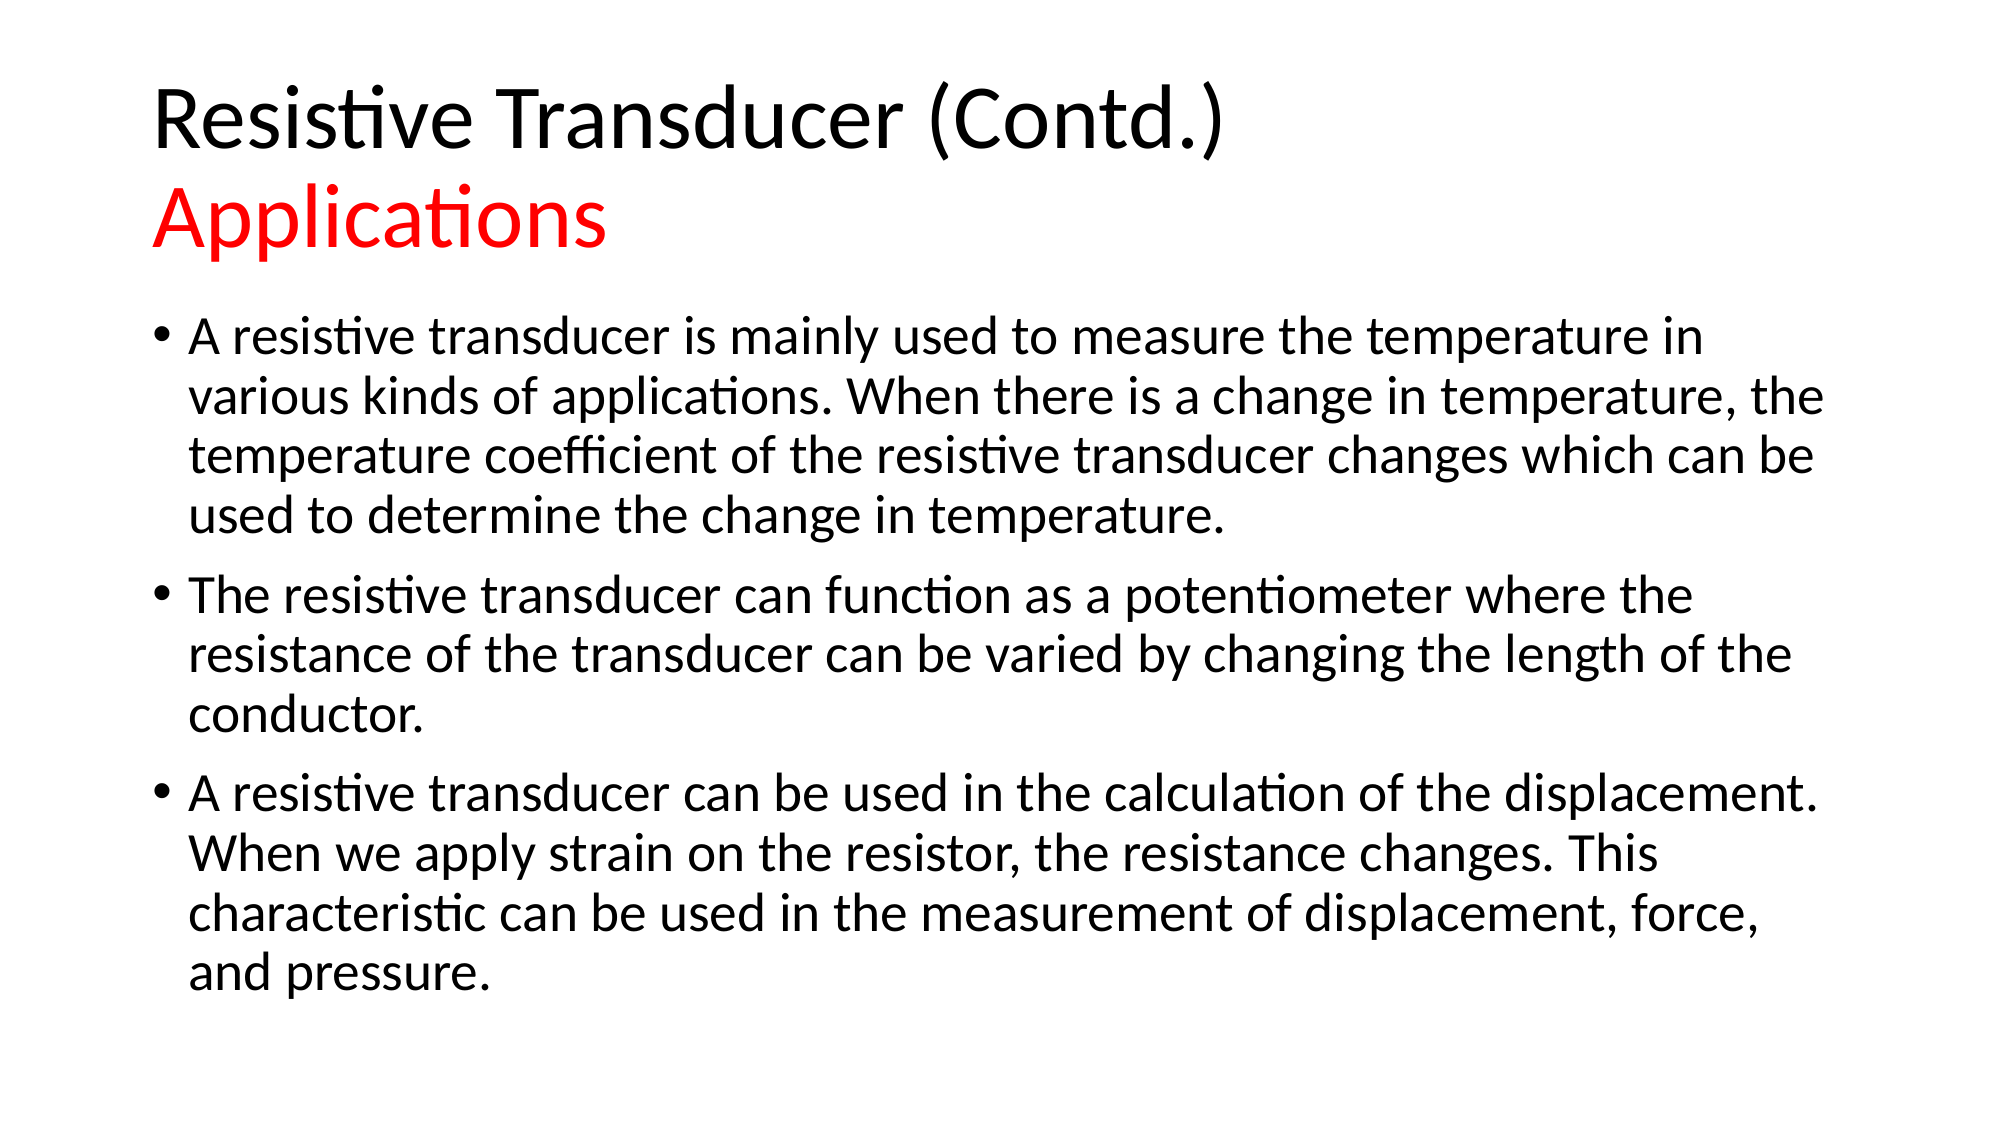

# Resistive Transducer (Contd.) Applications
A resistive transducer is mainly used to measure the temperature in various kinds of applications. When there is a change in temperature, the temperature coefficient of the resistive transducer changes which can be used to determine the change in temperature.
The resistive transducer can function as a potentiometer where the resistance of the transducer can be varied by changing the length of the conductor.
A resistive transducer can be used in the calculation of the displacement. When we apply strain on the resistor, the resistance changes. This characteristic can be used in the measurement of displacement, force, and pressure.